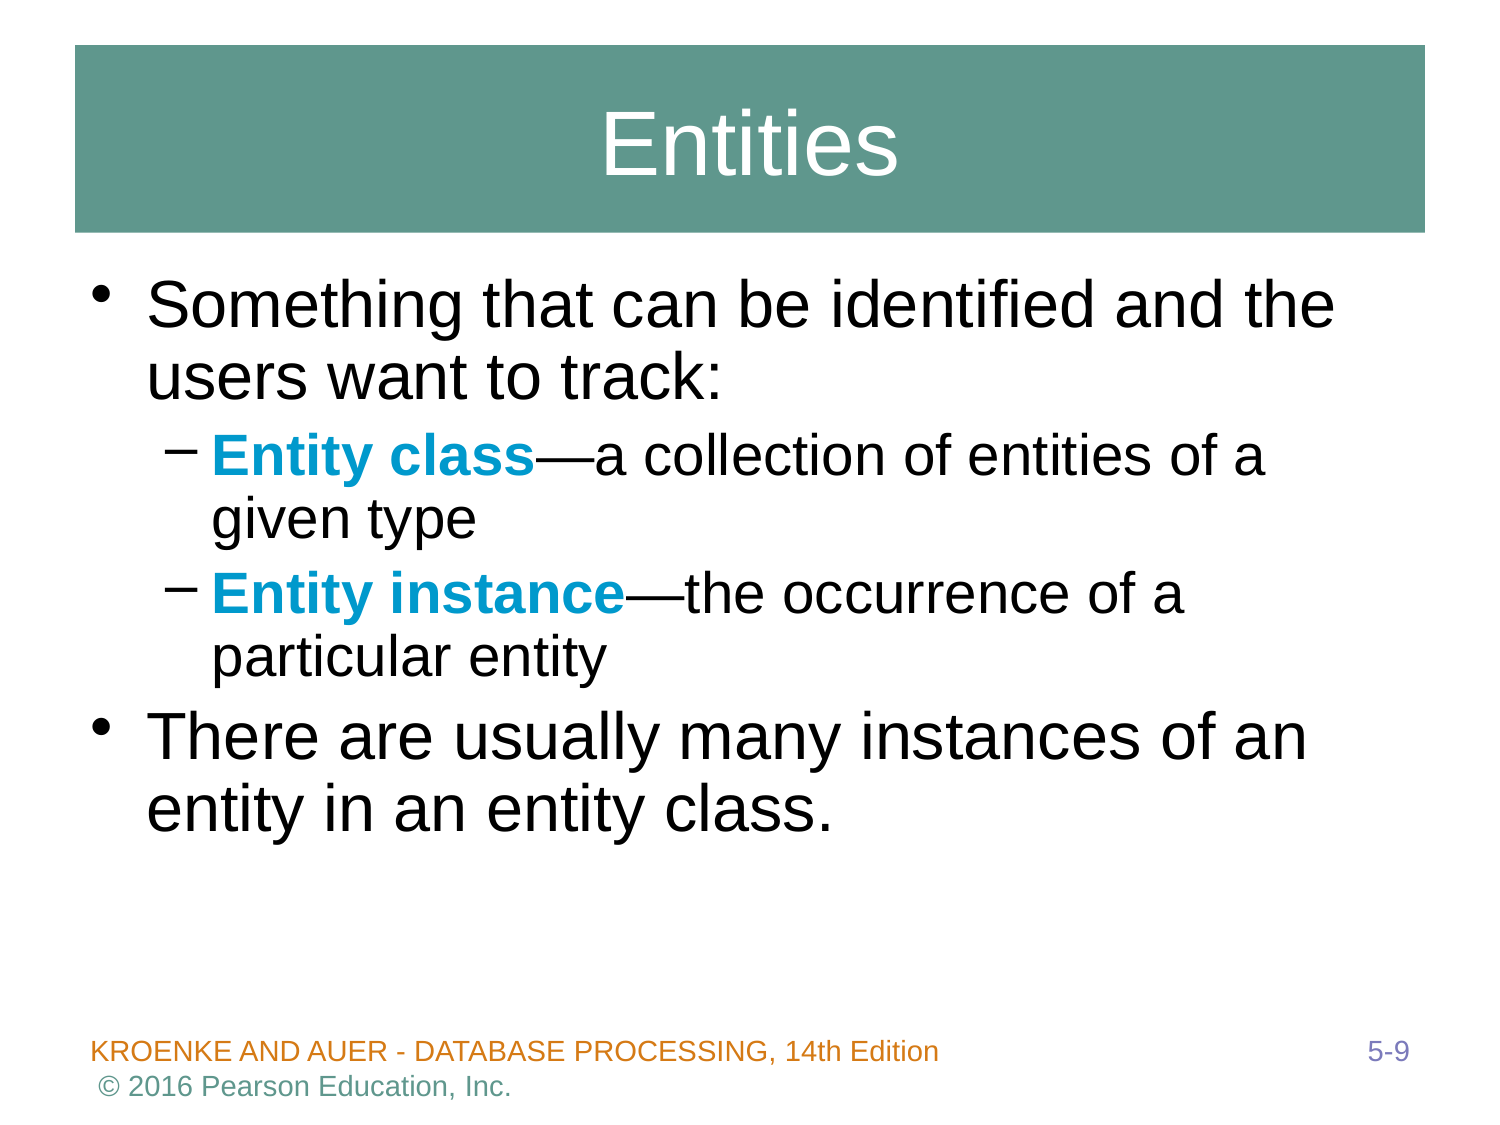

# Entities
Something that can be identified and the users want to track:
Entity class—a collection of entities of a given type
Entity instance—the occurrence of a particular entity
There are usually many instances of an entity in an entity class.
5-9

KROENKE AND AUER - DATABASE PROCESSING, 14th Edition  © 2016 Pearson Education, Inc.